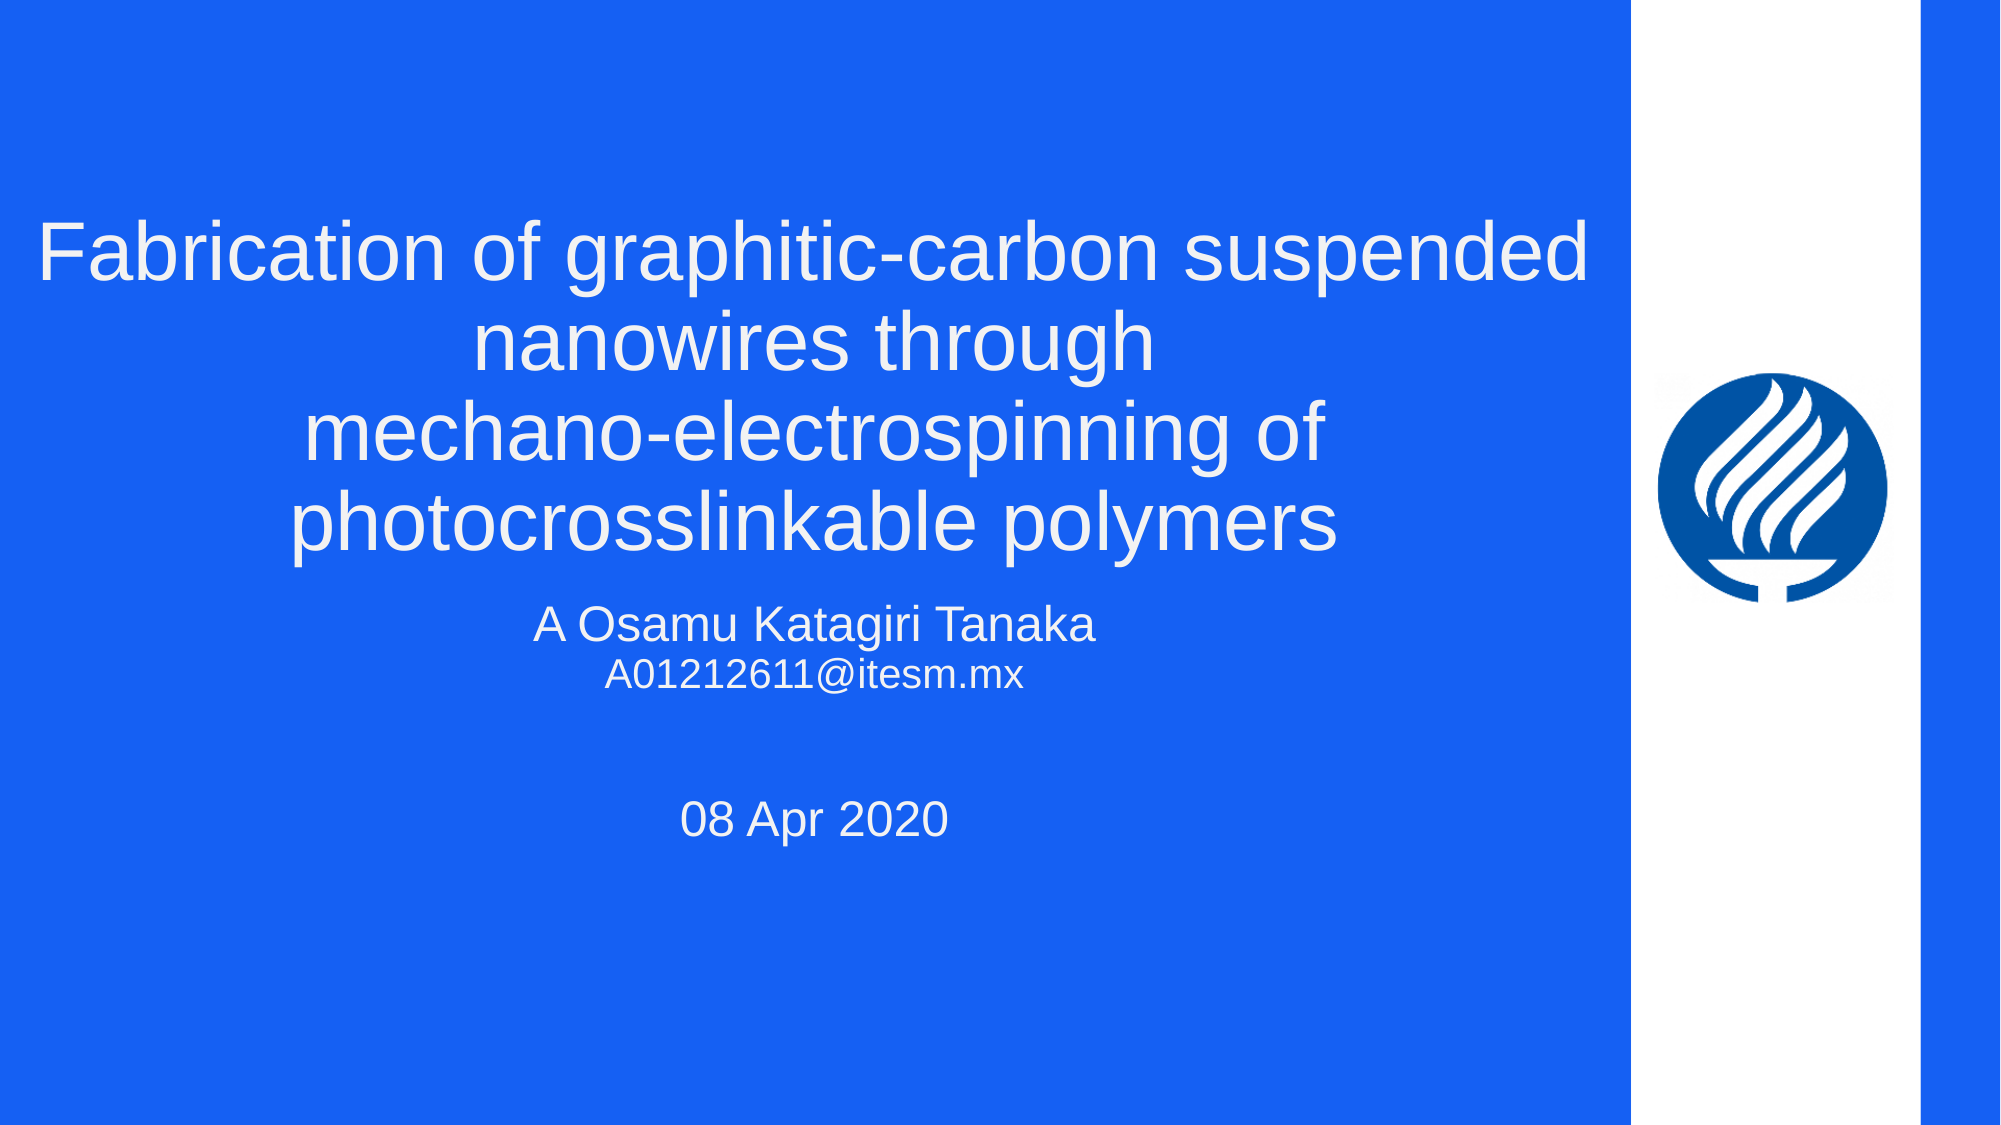

# Fabrication of graphitic-carbon suspended nanowires through mechano-electrospinning of photocrosslinkable polymers
A Osamu Katagiri Tanaka
A01212611@itesm.mx

08 Apr 2020